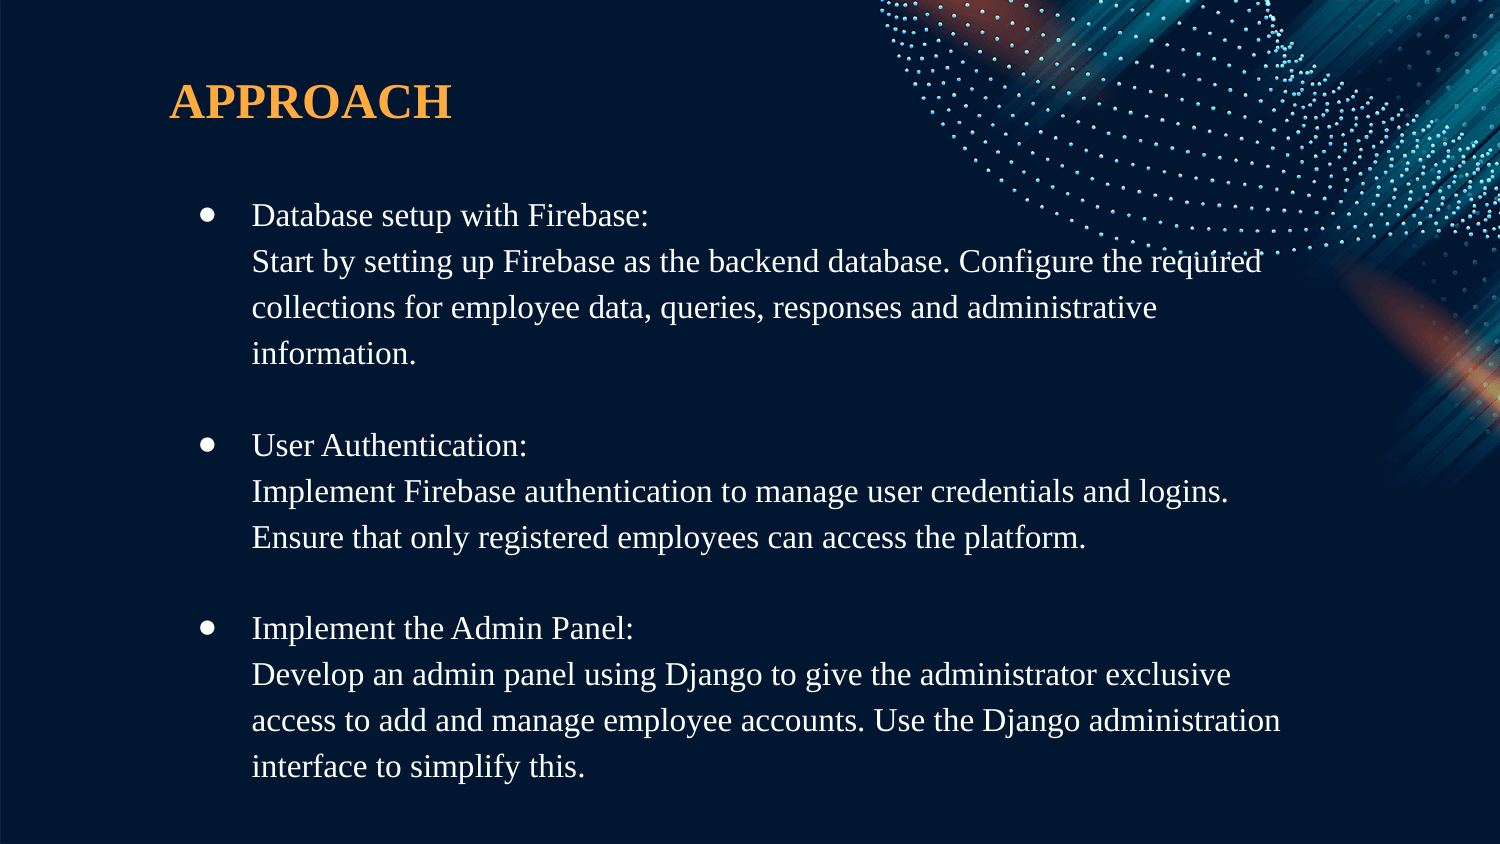

# APPROACH
Database setup with Firebase:
Start by setting up Firebase as the backend database. Configure the required collections for employee data, queries, responses and administrative information.

User Authentication:
Implement Firebase authentication to manage user credentials and logins. Ensure that only registered employees can access the platform.

Implement the Admin Panel:
Develop an admin panel using Django to give the administrator exclusive access to add and manage employee accounts. Use the Django administration interface to simplify this.